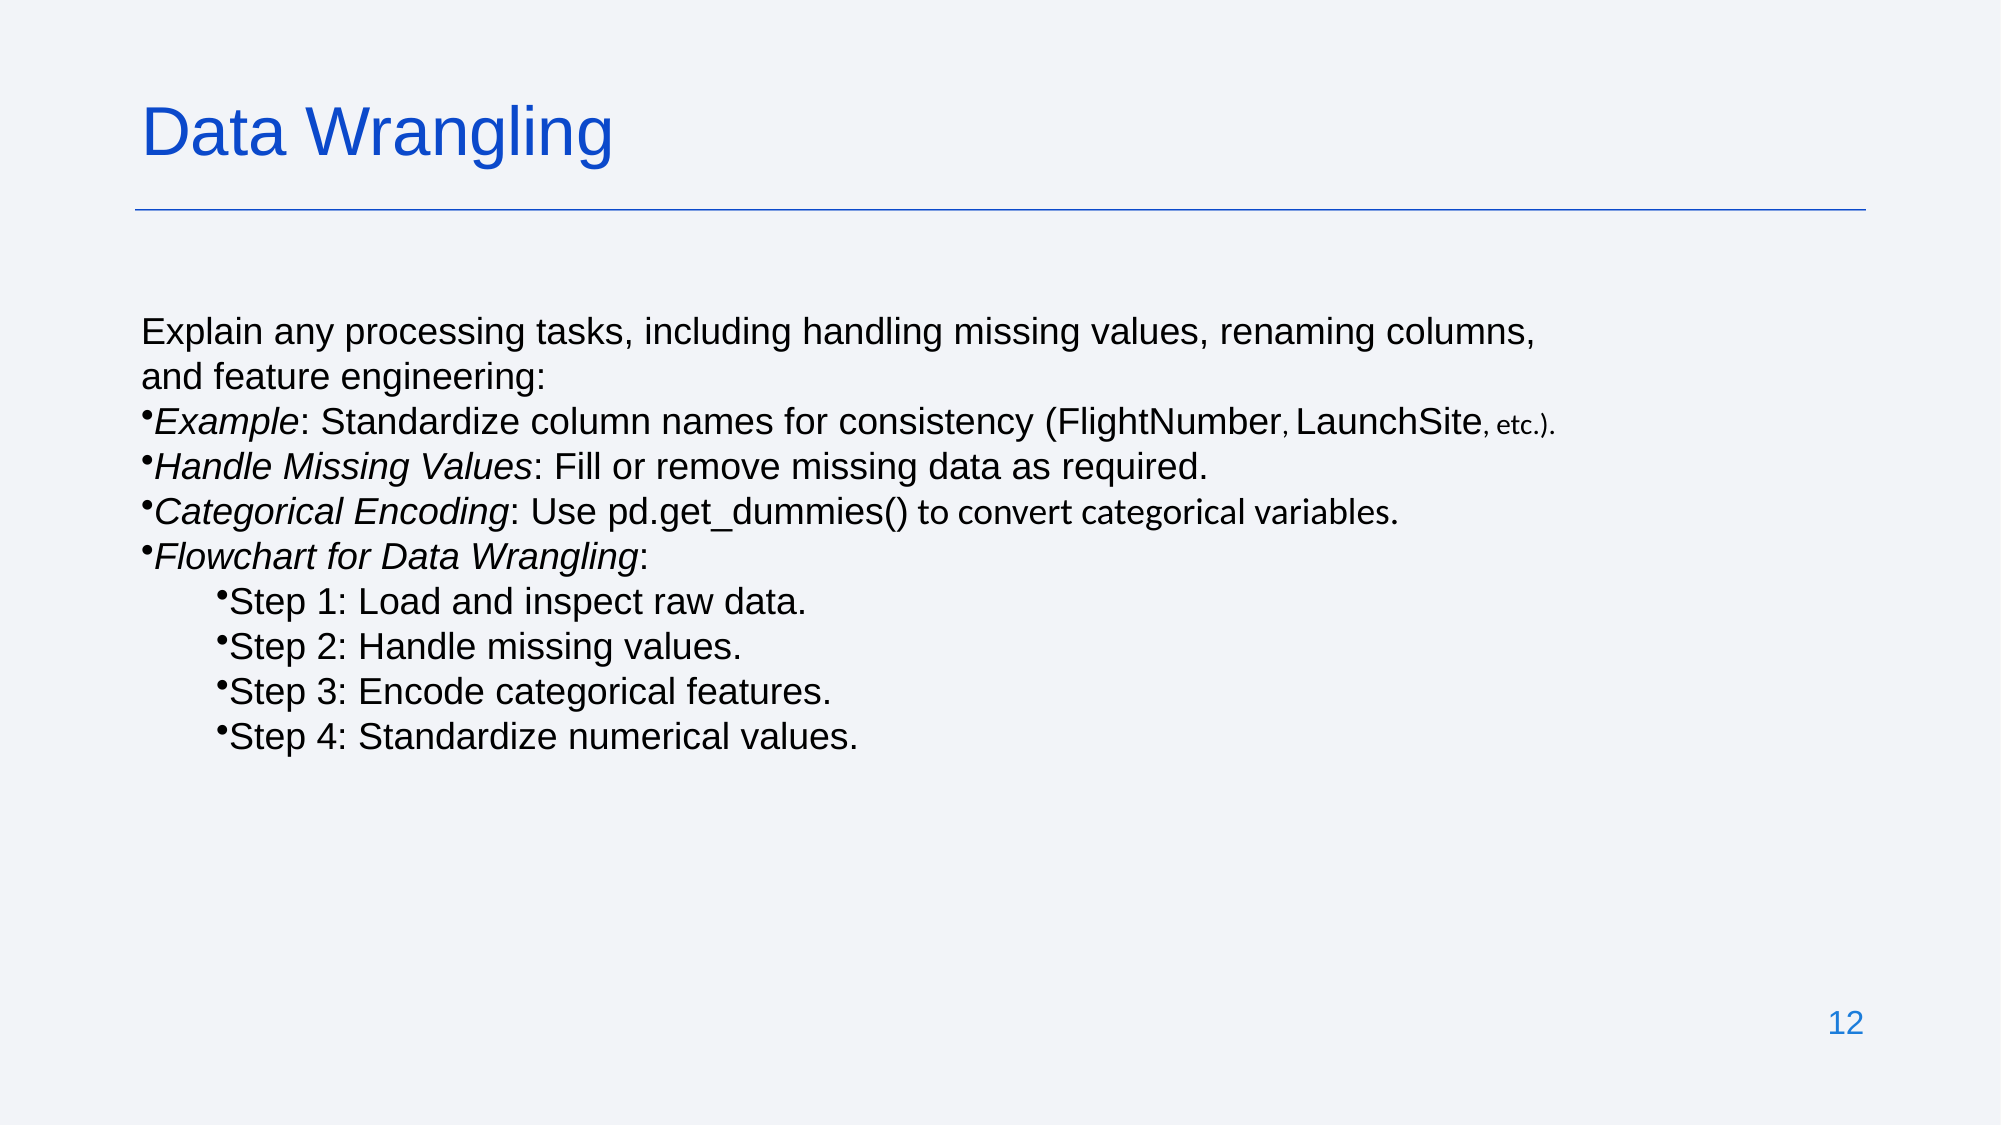

Data Wrangling
Explain any processing tasks, including handling missing values, renaming columns, and feature engineering:
Example: Standardize column names for consistency (FlightNumber, LaunchSite, etc.).
Handle Missing Values: Fill or remove missing data as required.
Categorical Encoding: Use pd.get_dummies() to convert categorical variables.
Flowchart for Data Wrangling:
Step 1: Load and inspect raw data.
Step 2: Handle missing values.
Step 3: Encode categorical features.
Step 4: Standardize numerical values.

12